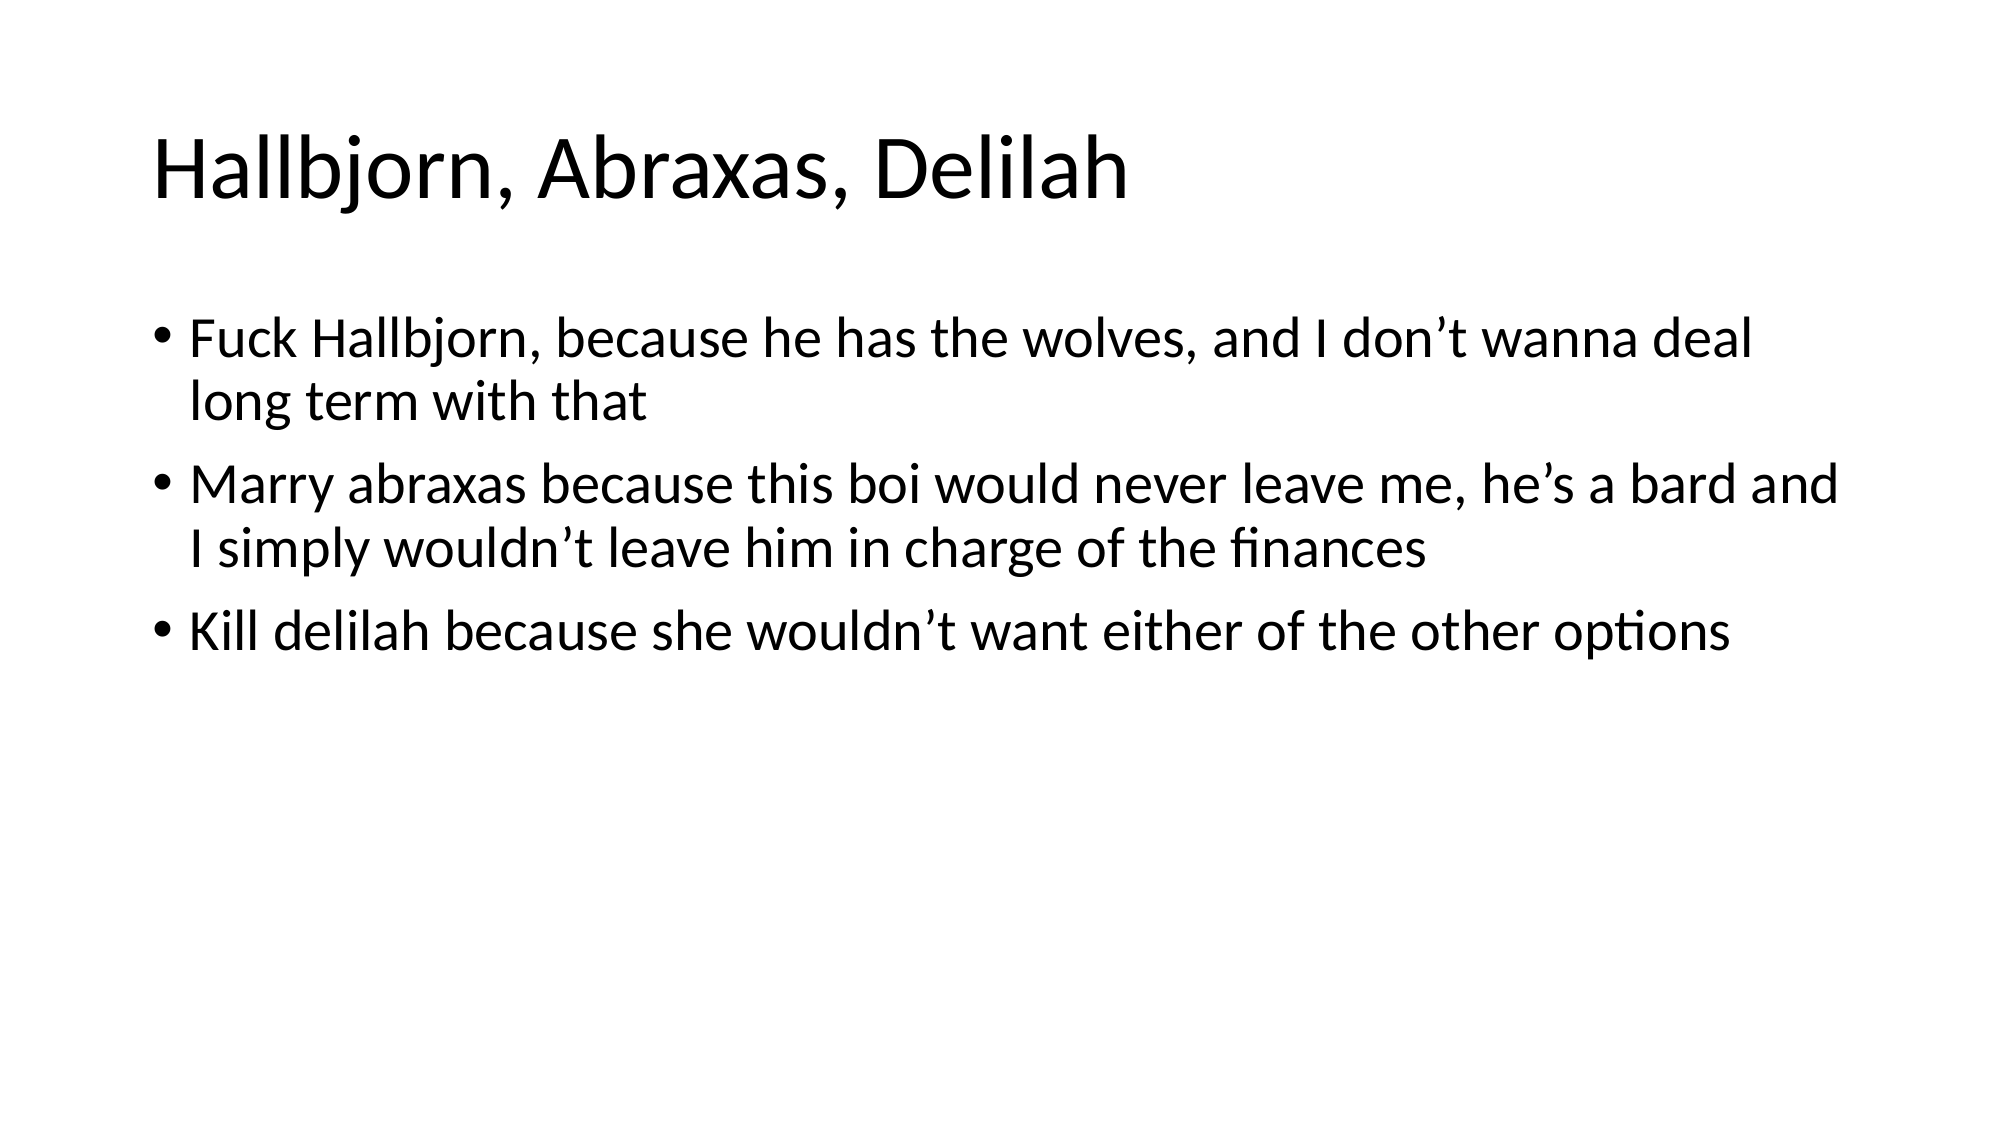

# Hallbjorn, Abraxas, Delilah
Fuck Hallbjorn, because he has the wolves, and I don’t wanna deal long term with that
Marry abraxas because this boi would never leave me, he’s a bard and I simply wouldn’t leave him in charge of the finances
Kill delilah because she wouldn’t want either of the other options